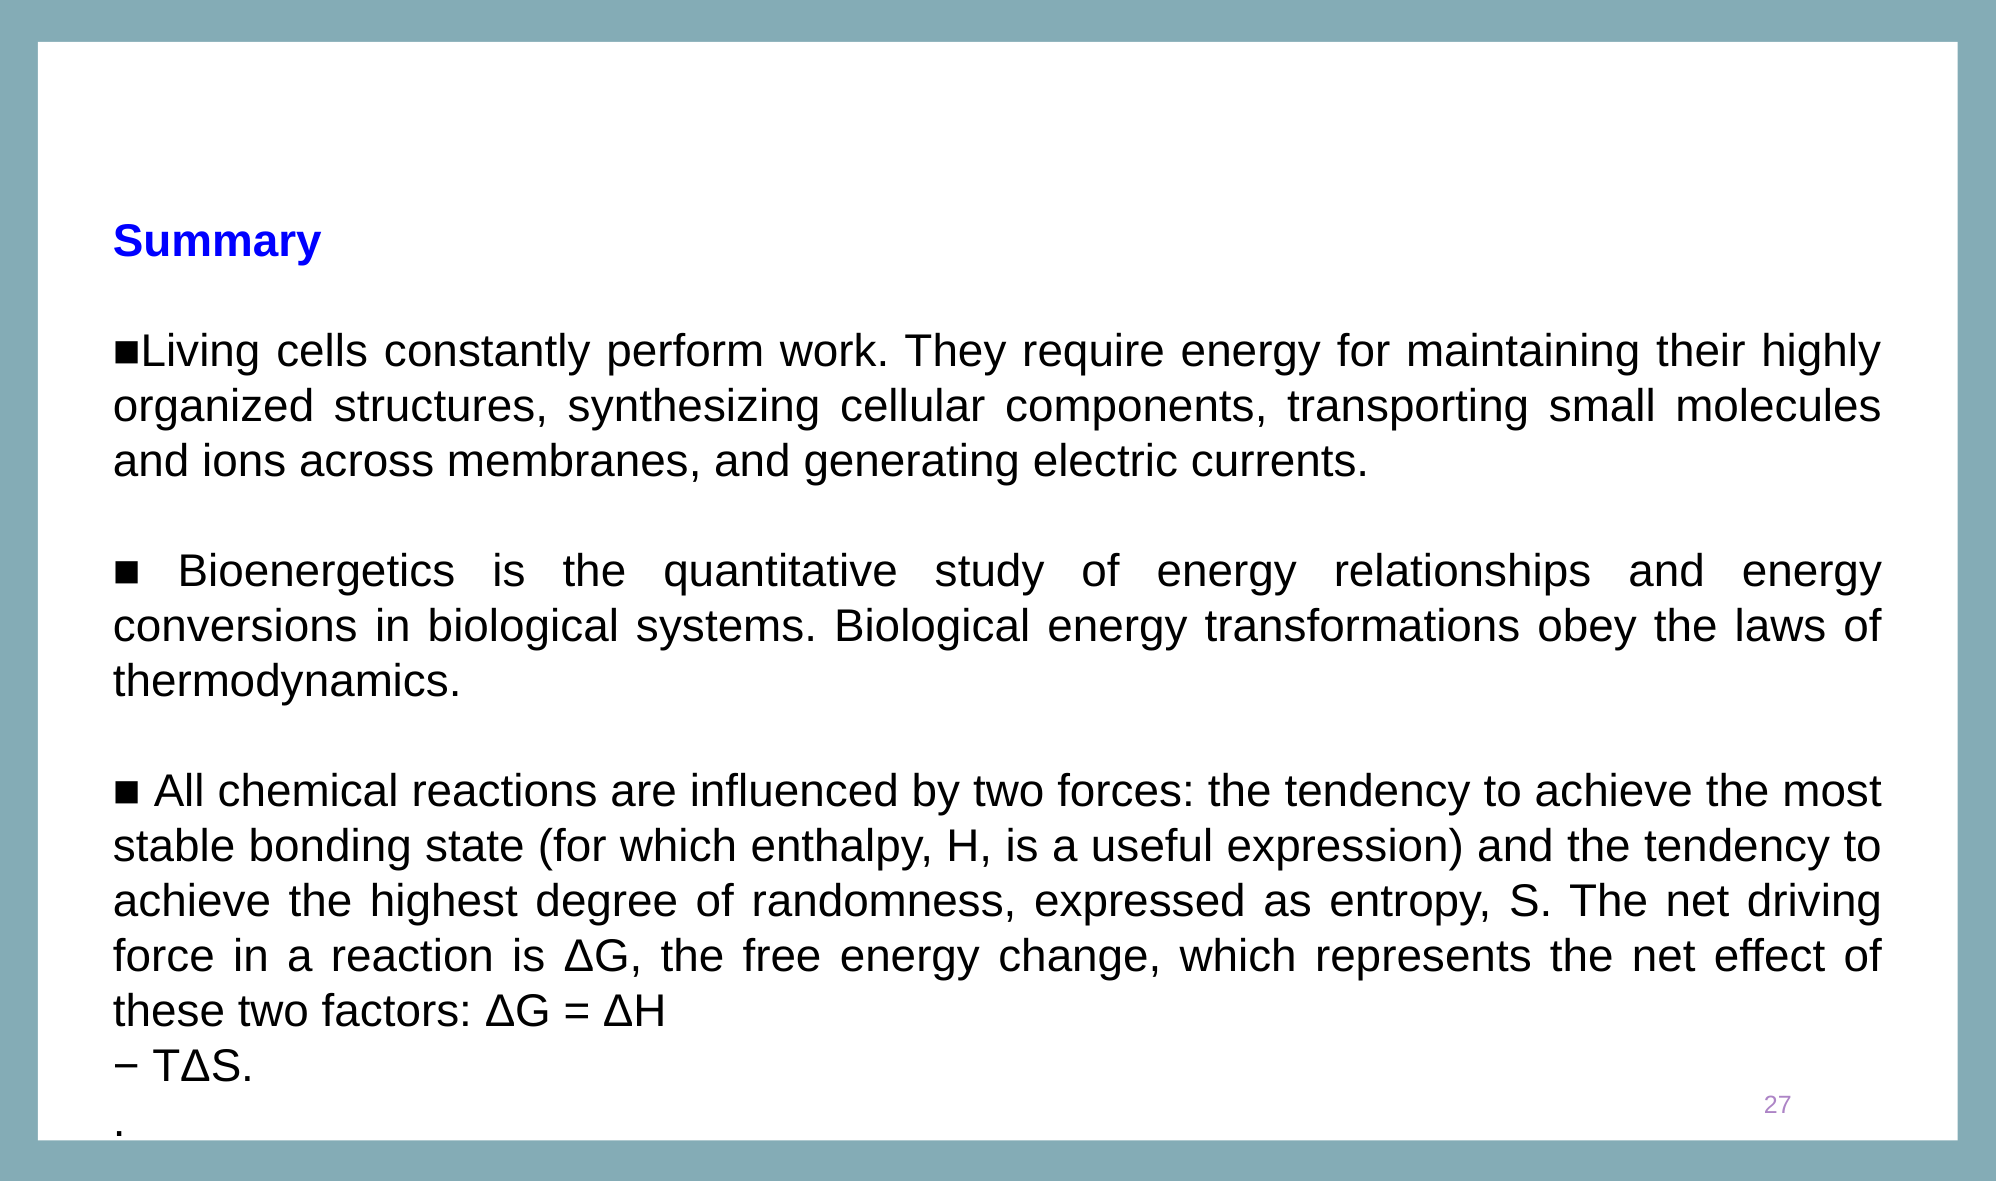

Summary

■Living cells constantly perform work. They require energy for maintaining their highly organized structures, synthesizing cellular components, transporting small molecules and ions across membranes, and generating electric currents.

■ Bioenergetics is the quantitative study of energy relationships and energy conversions in biological systems. Biological energy transformations obey the laws of thermodynamics.

■ All chemical reactions are influenced by two forces: the tendency to achieve the most stable bonding state (for which enthalpy, H, is a useful expression) and the tendency to achieve the highest degree of randomness, expressed as entropy, S. The net driving force in a reaction is ΔG, the free energy change, which represents the net effect of these two factors: ΔG = ΔH
− TΔS.
.
27